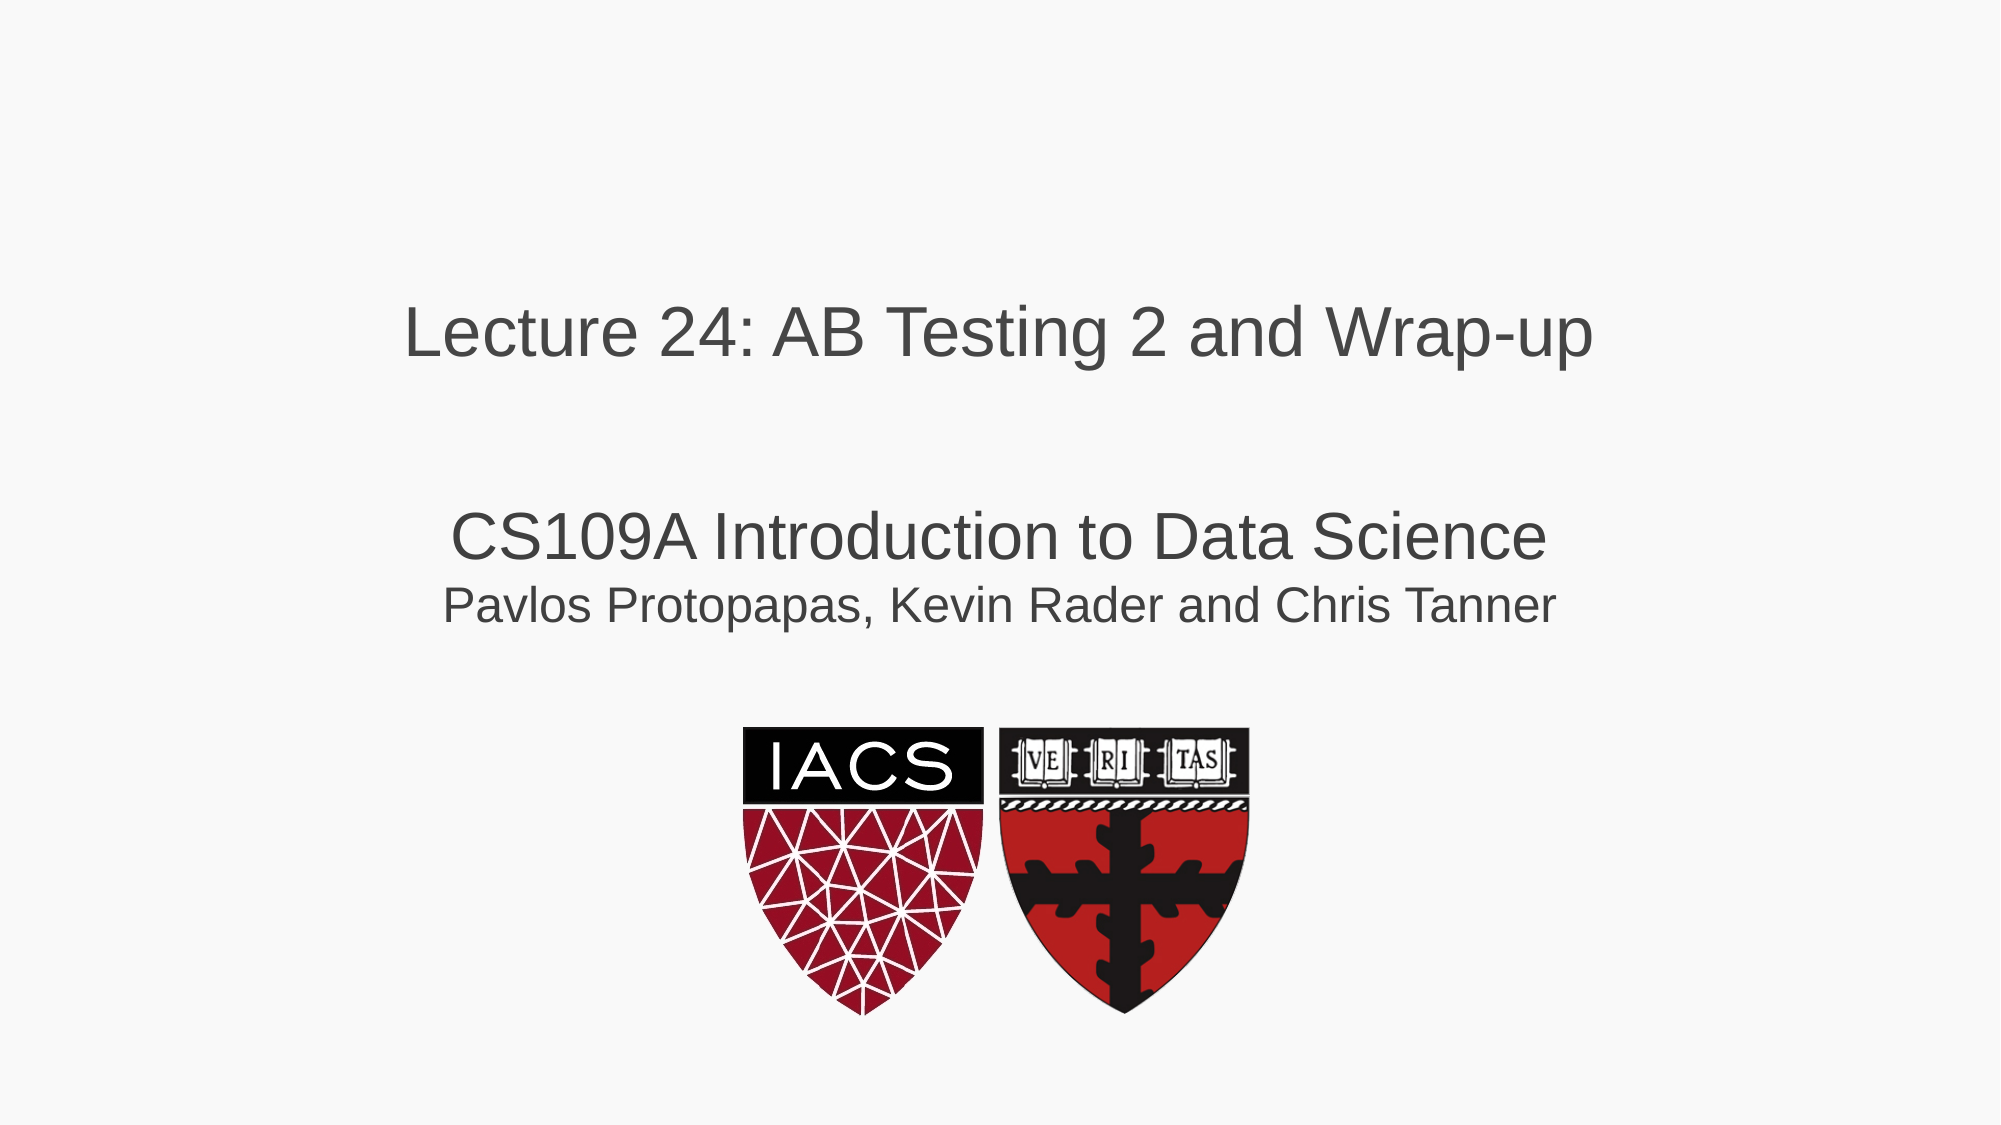

# Lecture 24: AB Testing 2 and Wrap-up